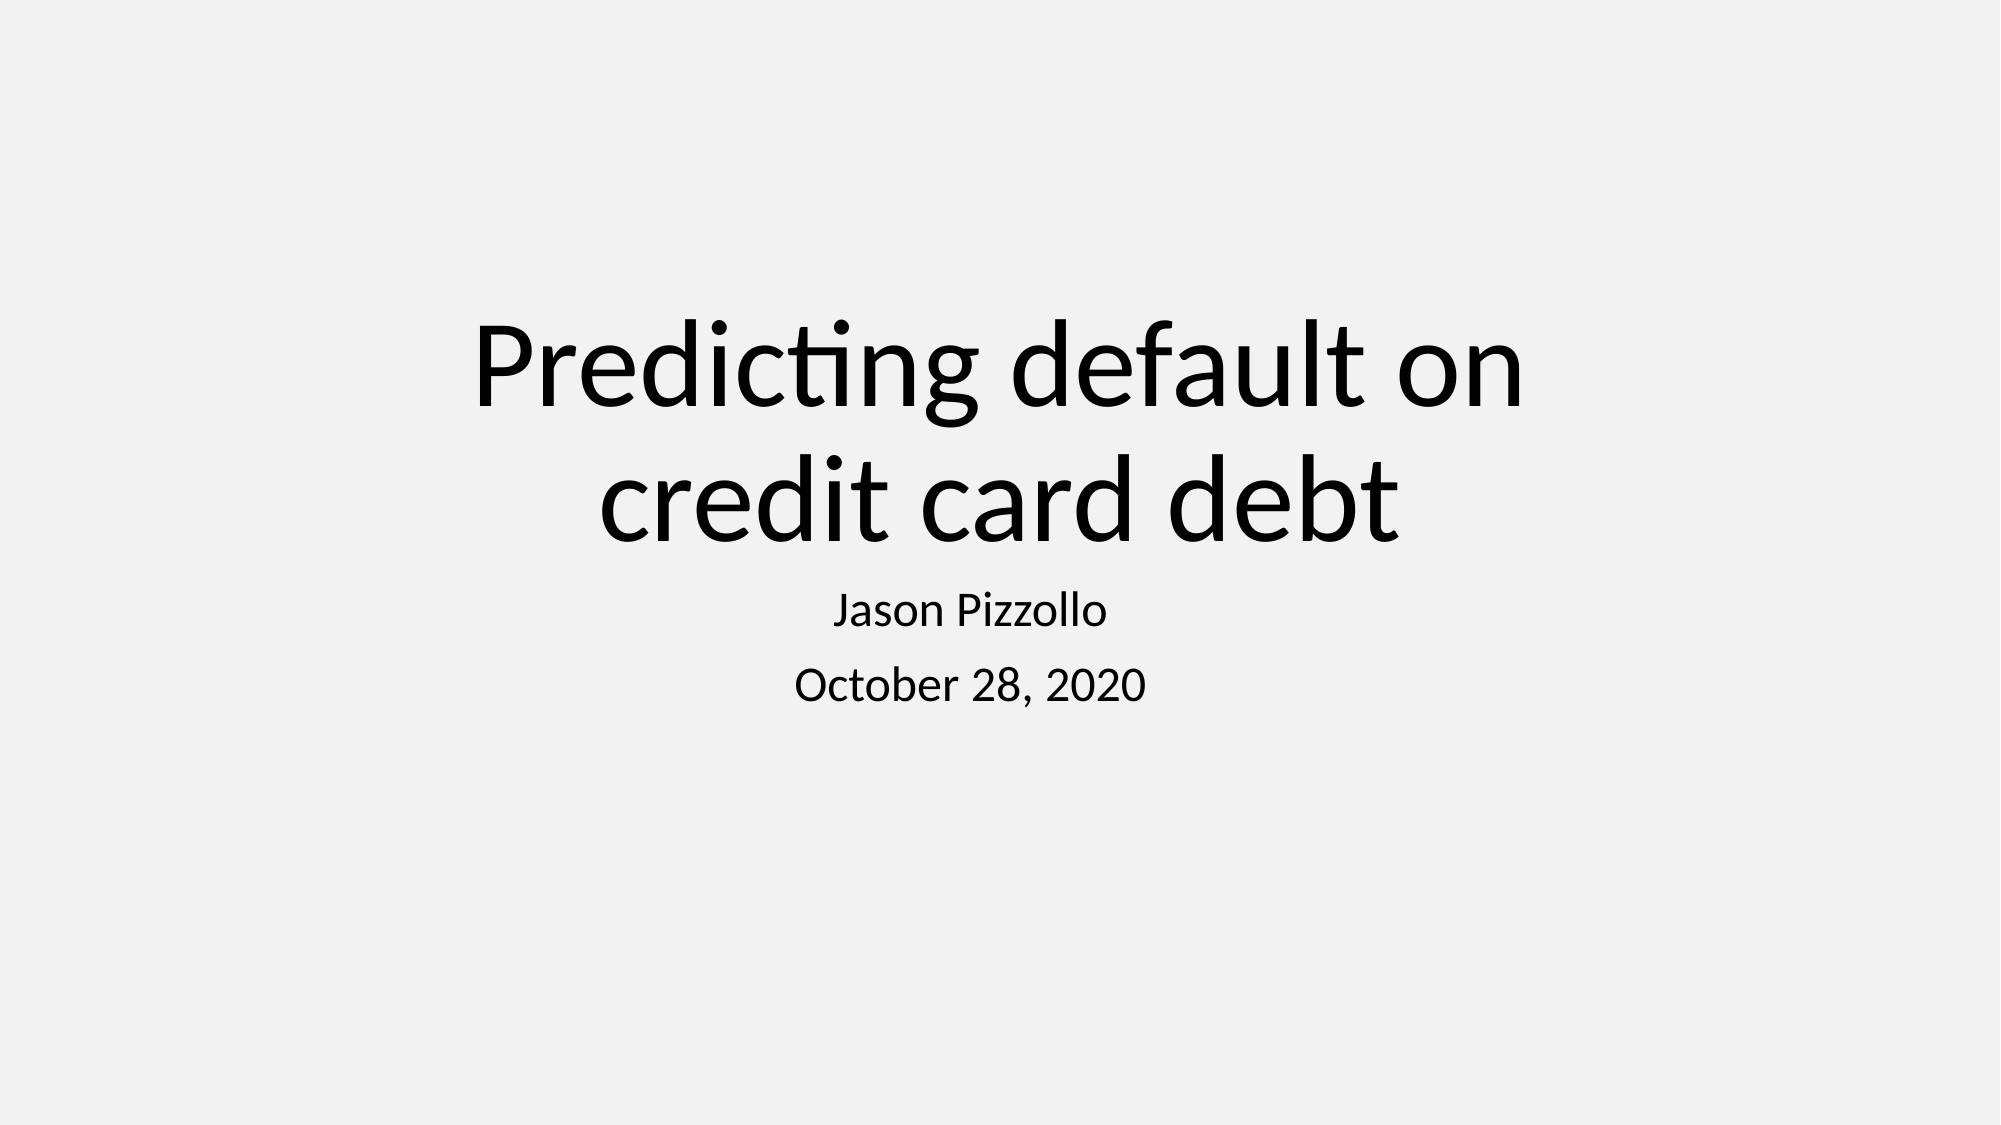

# Predicting default on credit card debt
Jason Pizzollo
October 28, 2020